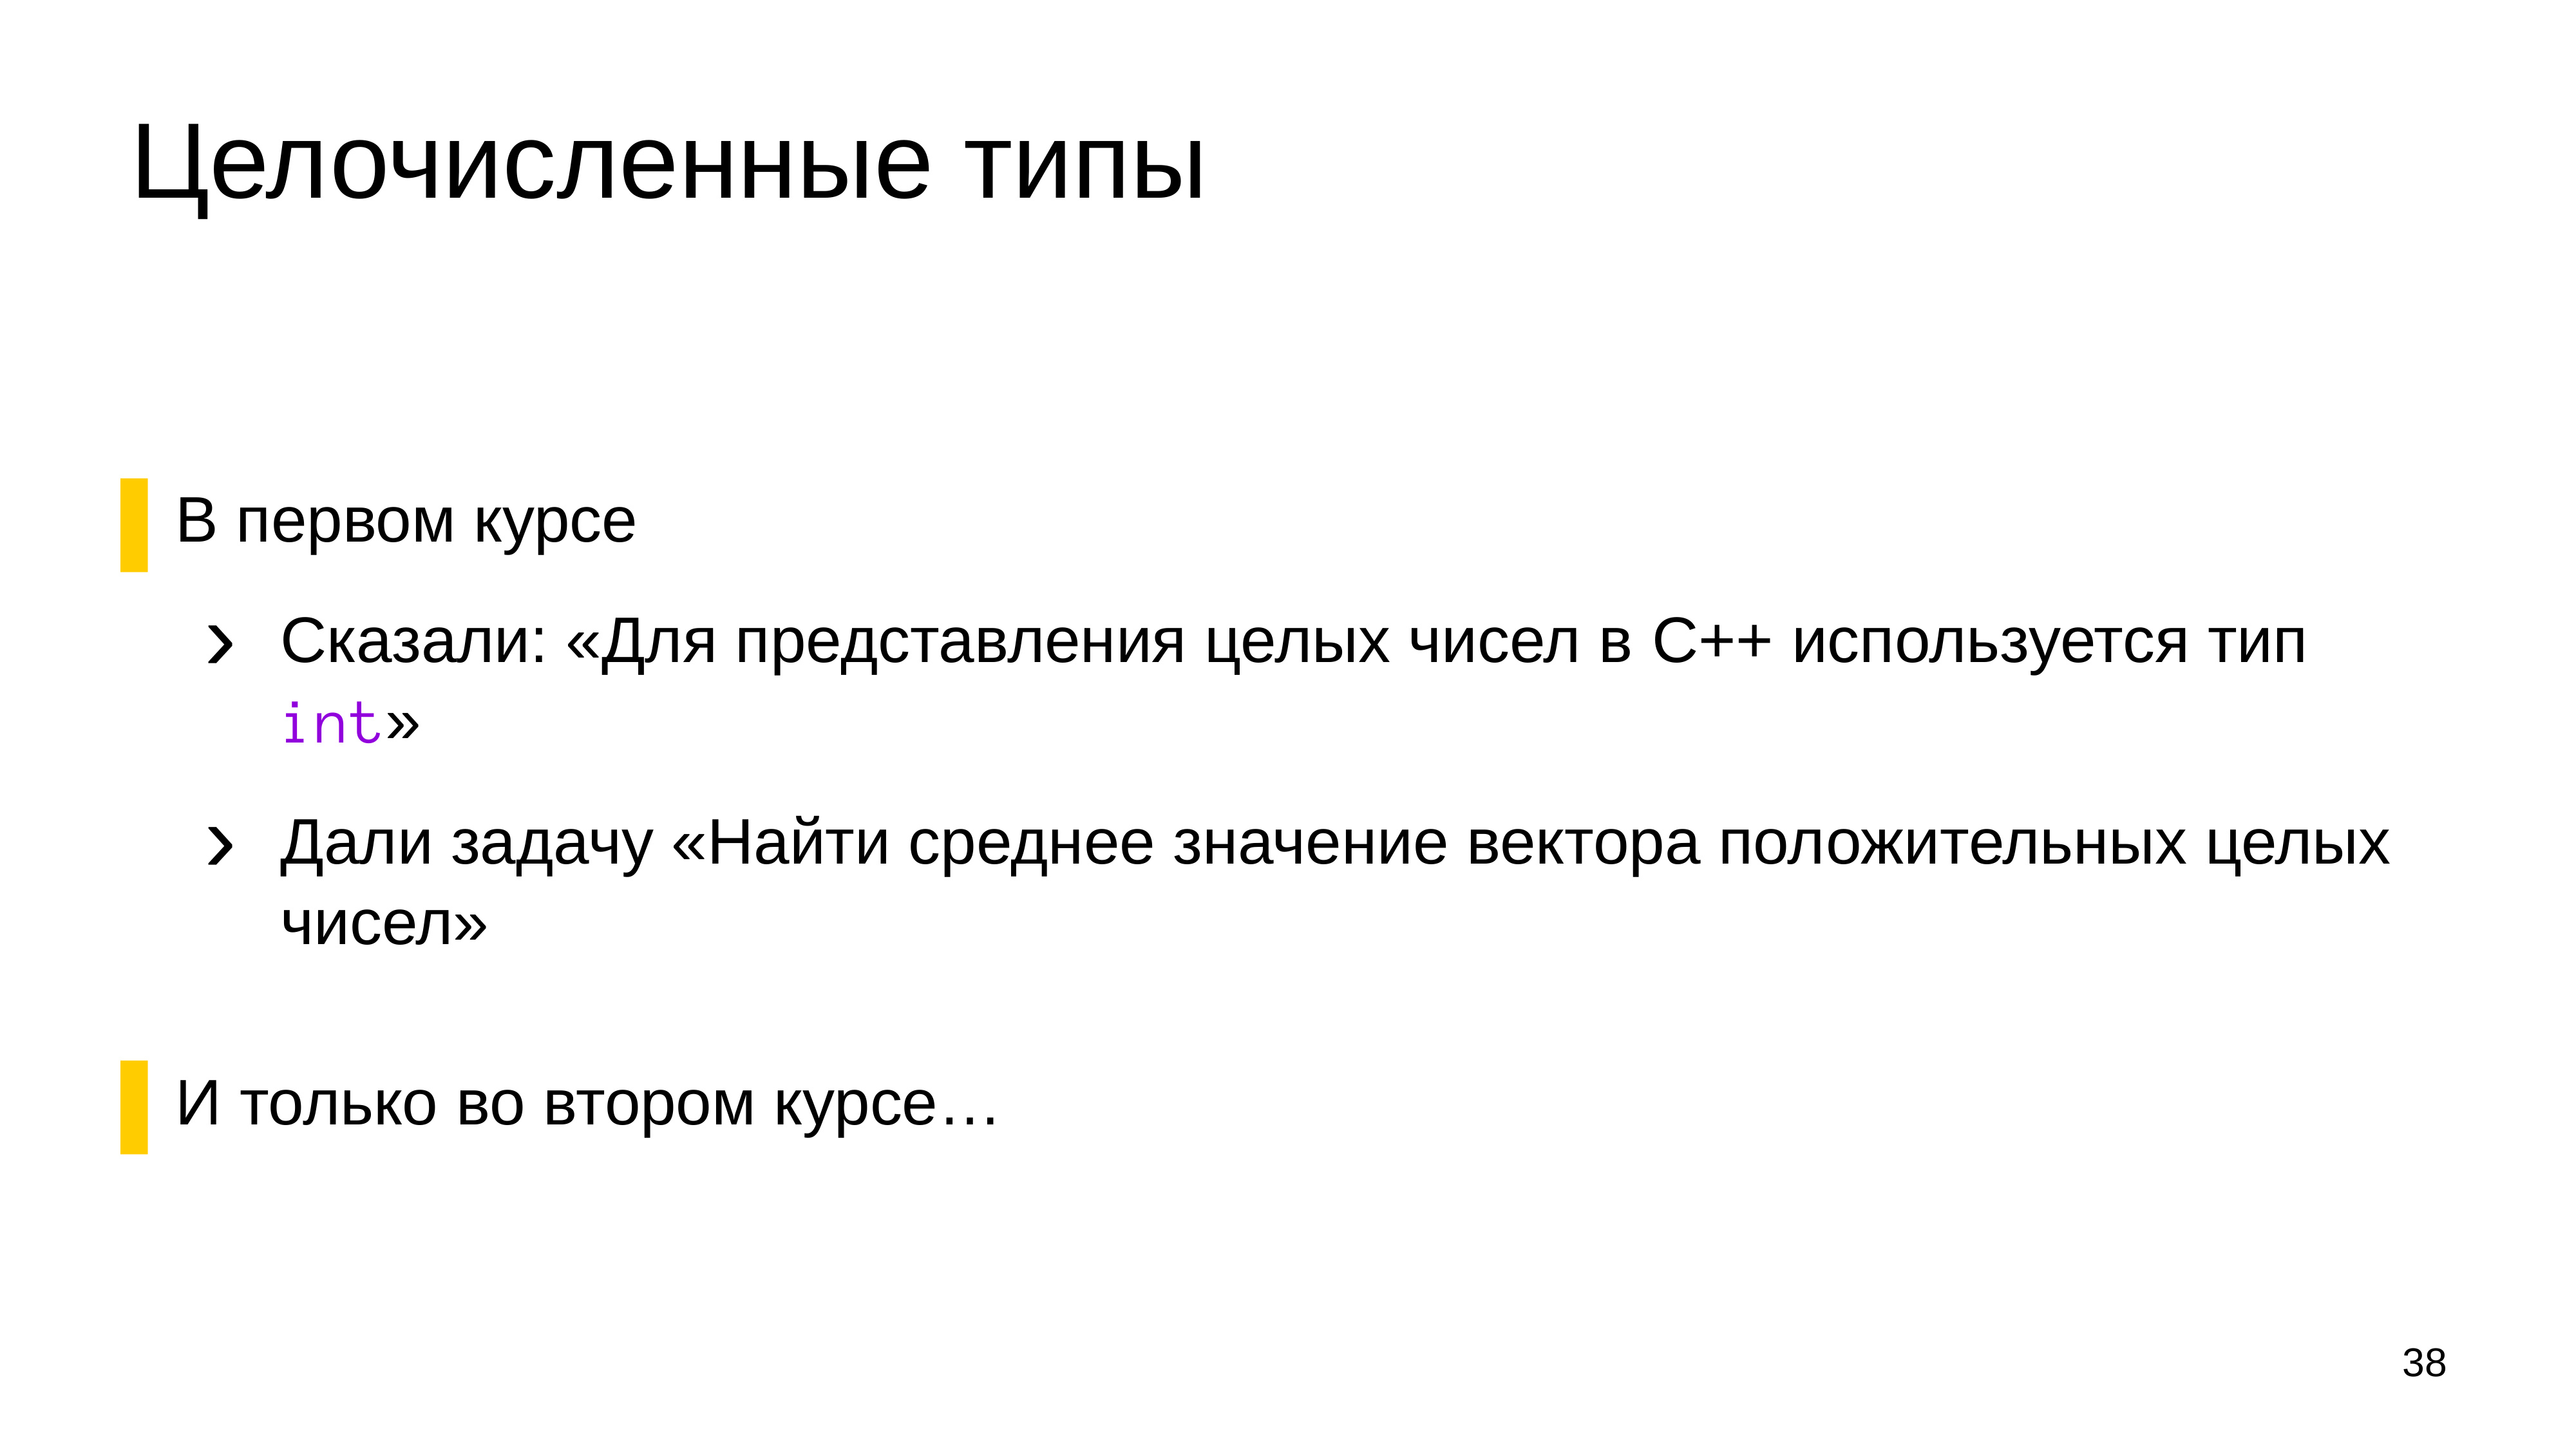

# Целочисленные типы
В первом курсе
Сказали: «Для представления целых чисел в C++ используется тип int»
Дали задачу «Найти среднее значение вектора положительных целых чисел»

И только во втором курсе…

38